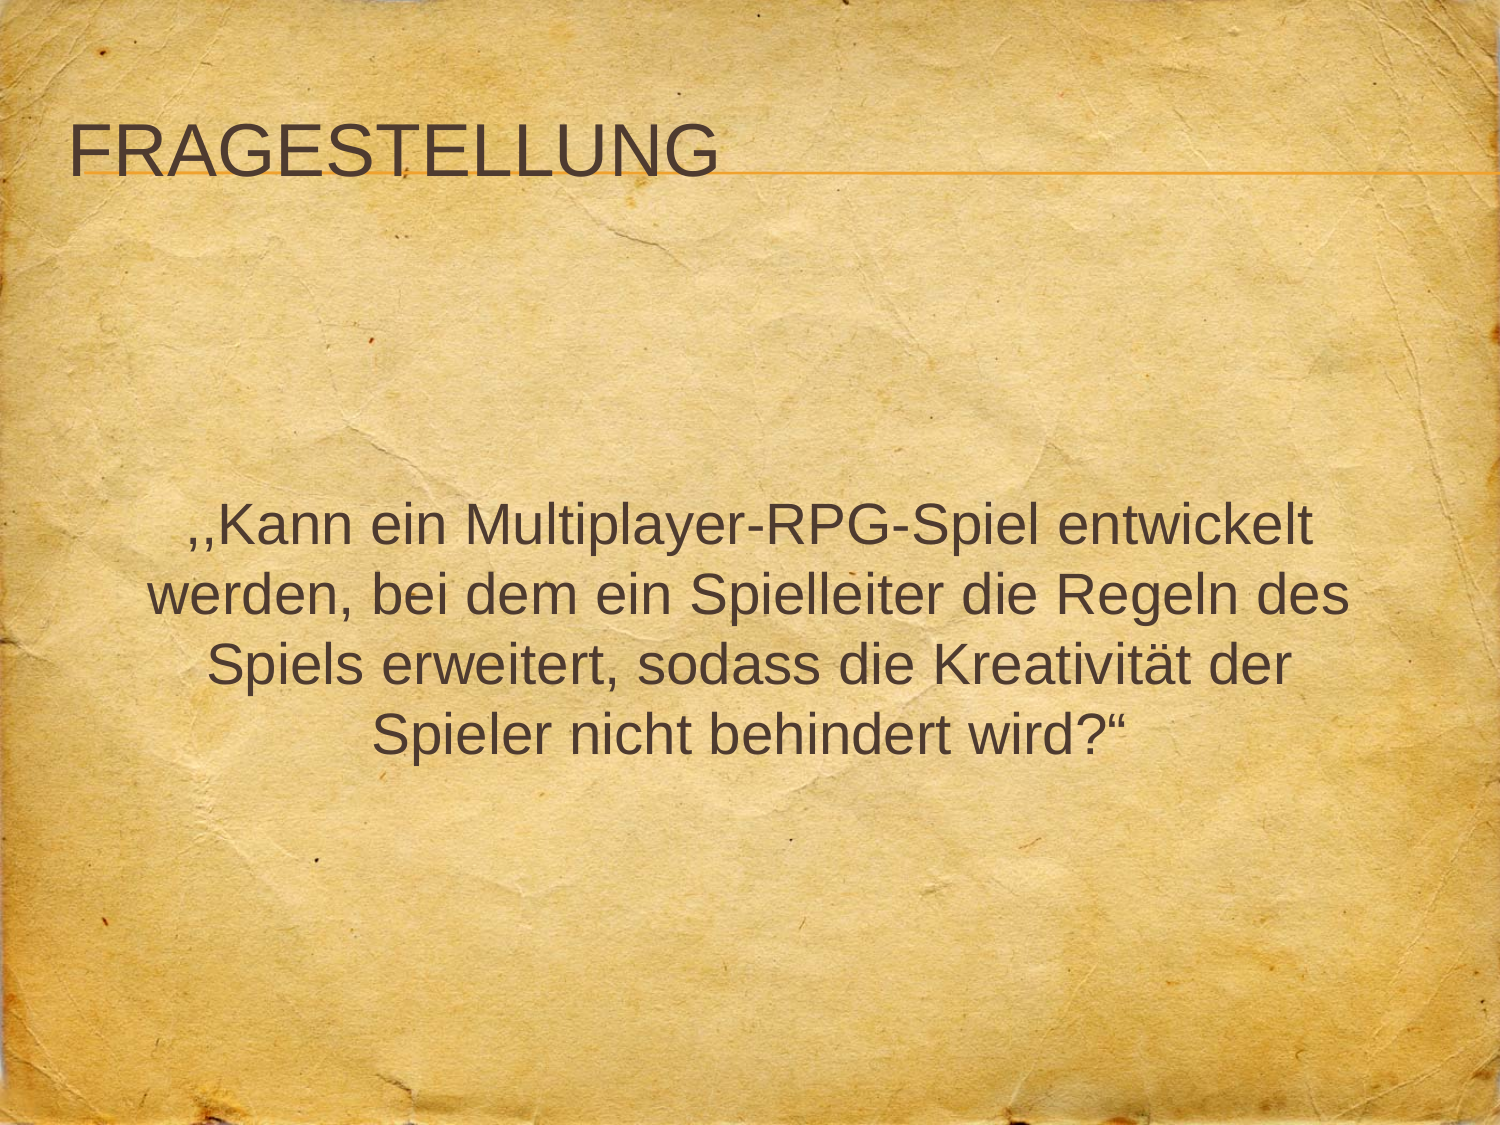

# Fragestellung
,,Kann ein Multiplayer-RPG-Spiel entwickelt werden, bei dem ein Spielleiter die Regeln des Spiels erweitert, sodass die Kreativität der Spieler nicht behindert wird?“